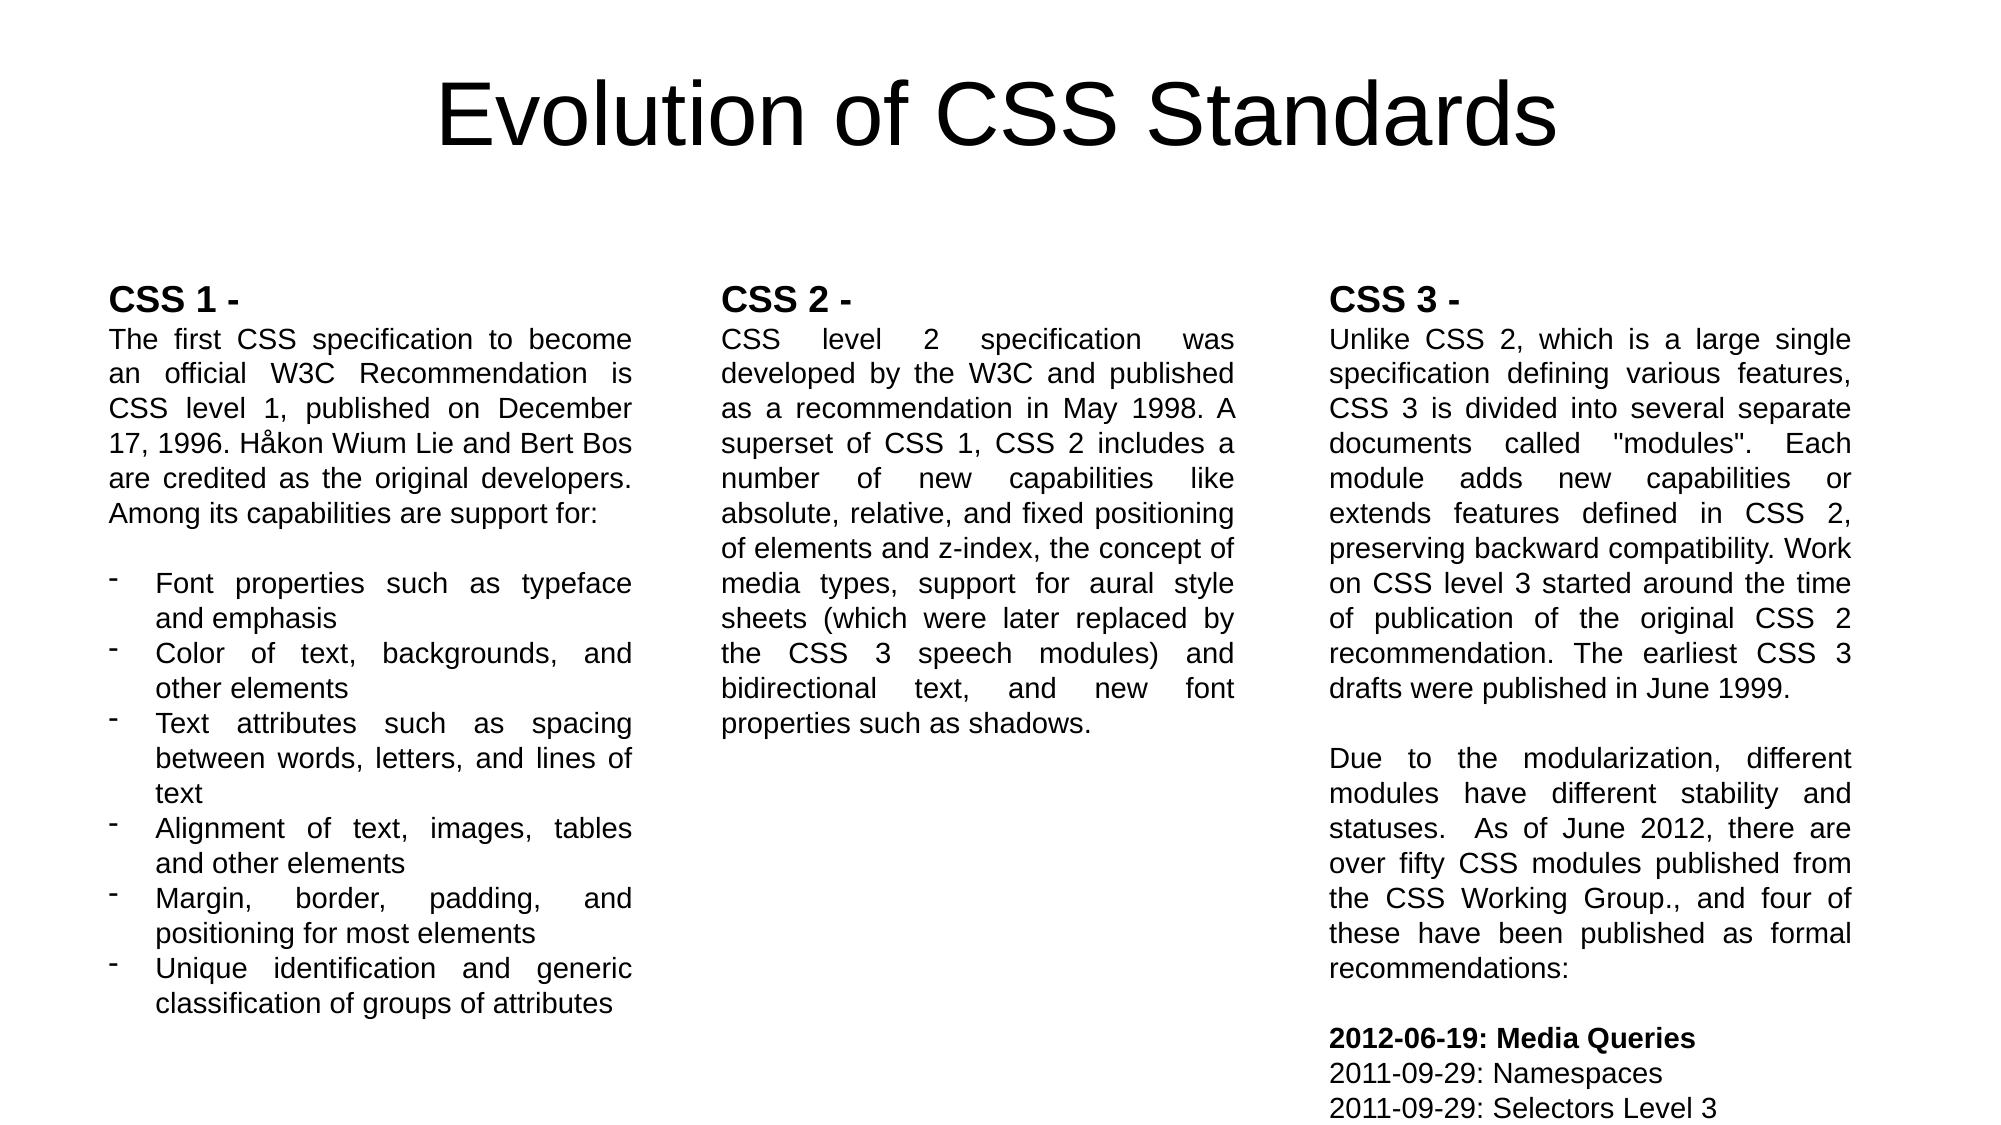

# Evolution of CSS Standards
CSS 1 -
The first CSS specification to become an official W3C Recommendation is CSS level 1, published on December 17, 1996. Håkon Wium Lie and Bert Bos are credited as the original developers. Among its capabilities are support for:

Font properties such as typeface and emphasis
Color of text, backgrounds, and other elements
Text attributes such as spacing between words, letters, and lines of text
Alignment of text, images, tables and other elements
Margin, border, padding, and positioning for most elements
Unique identification and generic classification of groups of attributes
CSS 2 -
CSS level 2 specification was developed by the W3C and published as a recommendation in May 1998. A superset of CSS 1, CSS 2 includes a number of new capabilities like absolute, relative, and fixed positioning of elements and z-index, the concept of media types, support for aural style sheets (which were later replaced by the CSS 3 speech modules) and bidirectional text, and new font properties such as shadows.
CSS 3 -
Unlike CSS 2, which is a large single specification defining various features, CSS 3 is divided into several separate documents called "modules". Each module adds new capabilities or extends features defined in CSS 2, preserving backward compatibility. Work on CSS level 3 started around the time of publication of the original CSS 2 recommendation. The earliest CSS 3 drafts were published in June 1999.

Due to the modularization, different modules have different stability and statuses.  As of June 2012, there are over fifty CSS modules published from the CSS Working Group., and four of these have been published as formal recommendations:

2012-06-19: Media Queries
2011-09-29: Namespaces
2011-09-29: Selectors Level 3
2011-06-07: Color